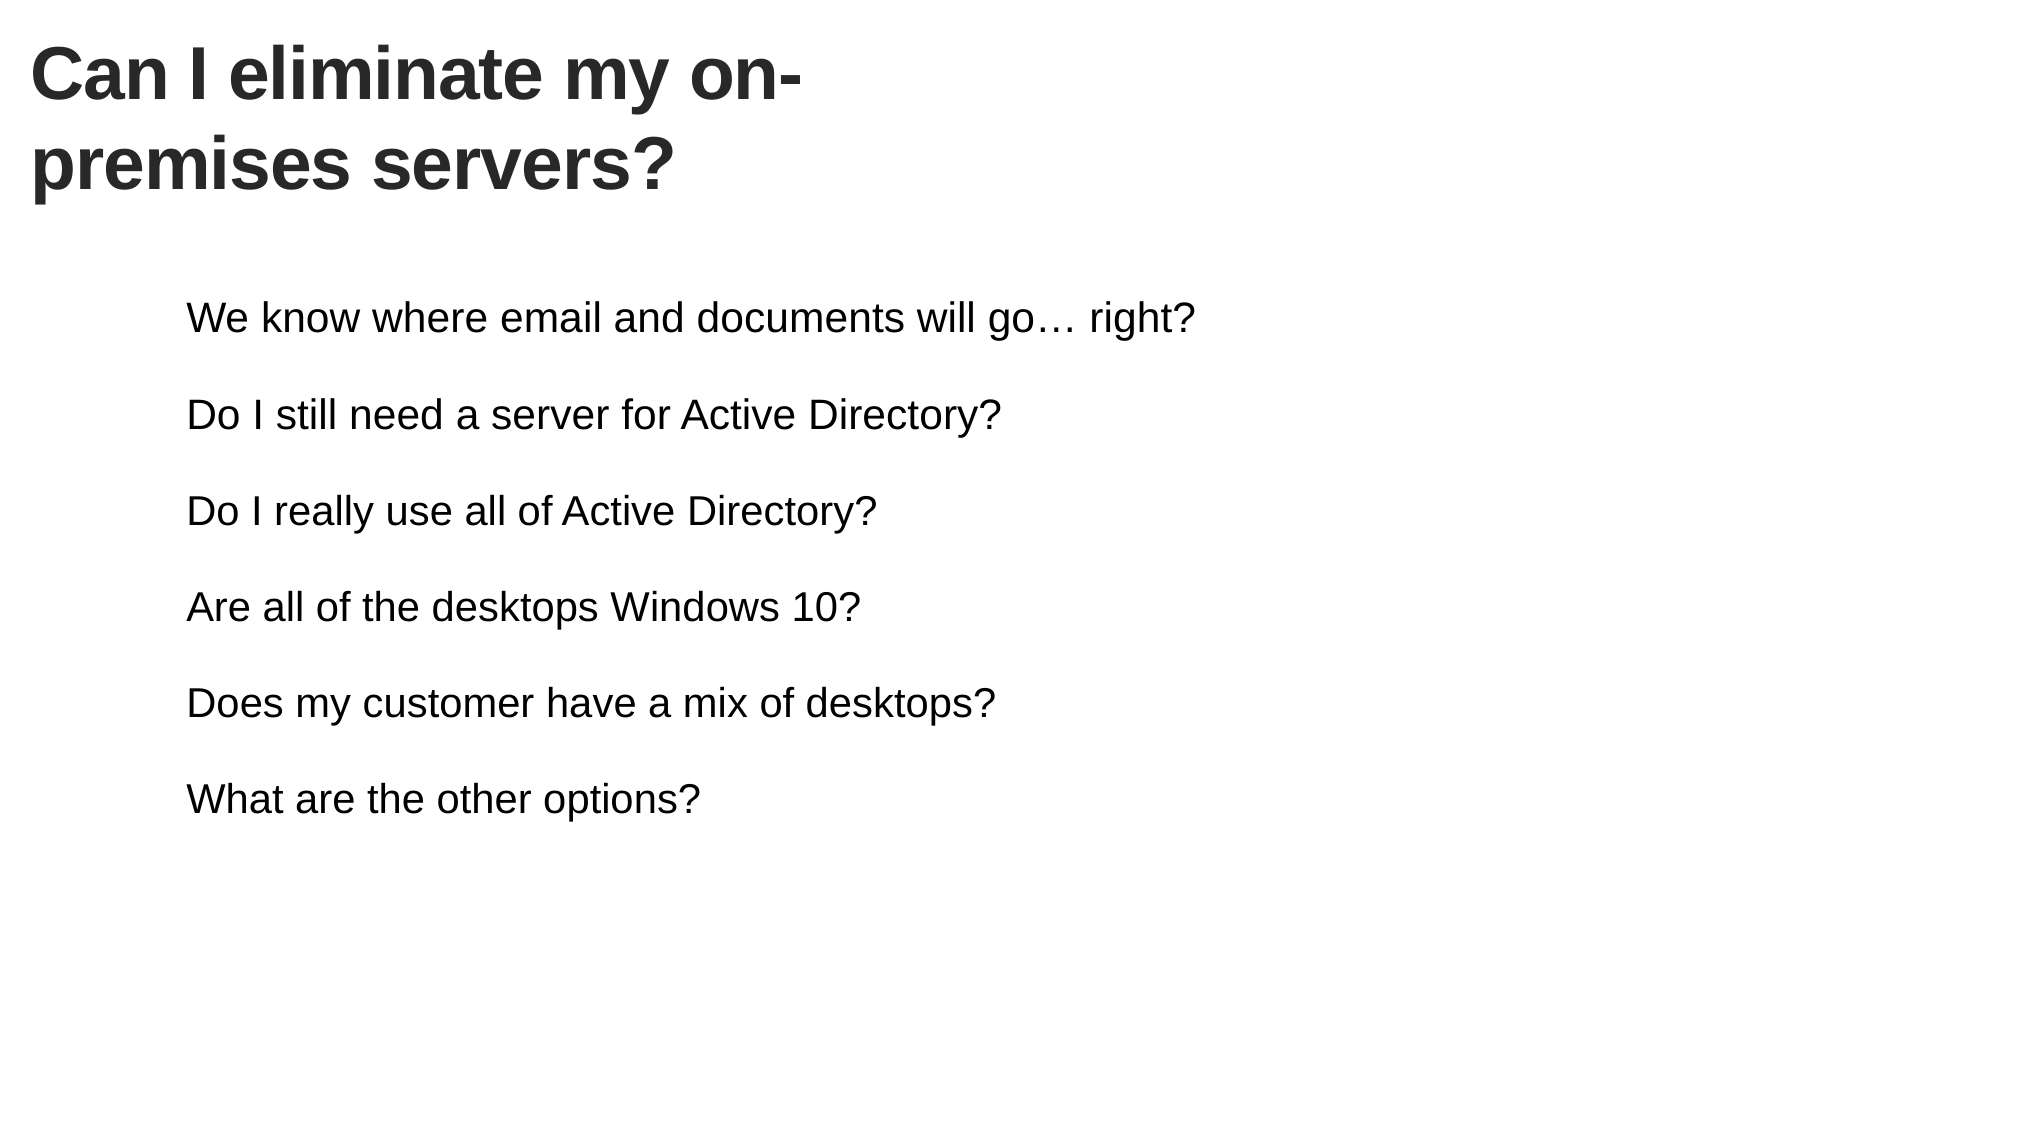

Can I eliminate my on-premises servers?
We know where email and documents will go… right?
Do I still need a server for Active Directory?
Do I really use all of Active Directory?
Are all of the desktops Windows 10?
Does my customer have a mix of desktops?
What are the other options?